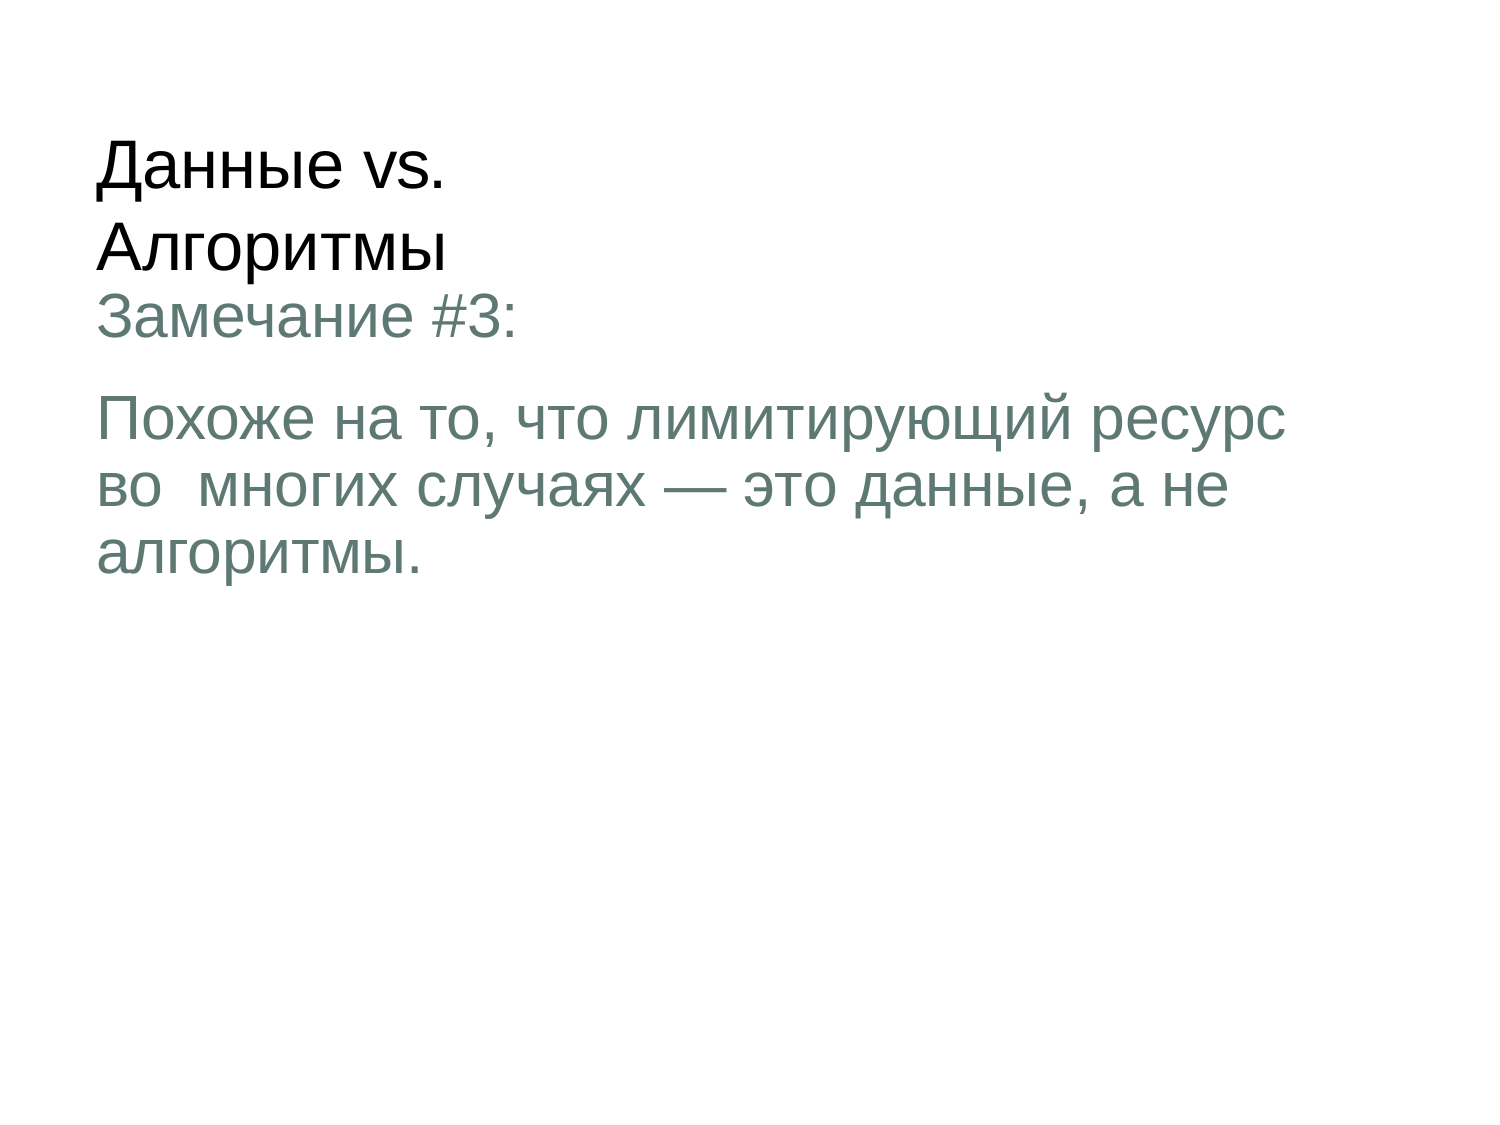

# Данные vs. Алгоритмы
Замечание #3:
Похоже на то, что лимитирующий ресурс во  многих случаях — это данные, а не  алгоритмы.